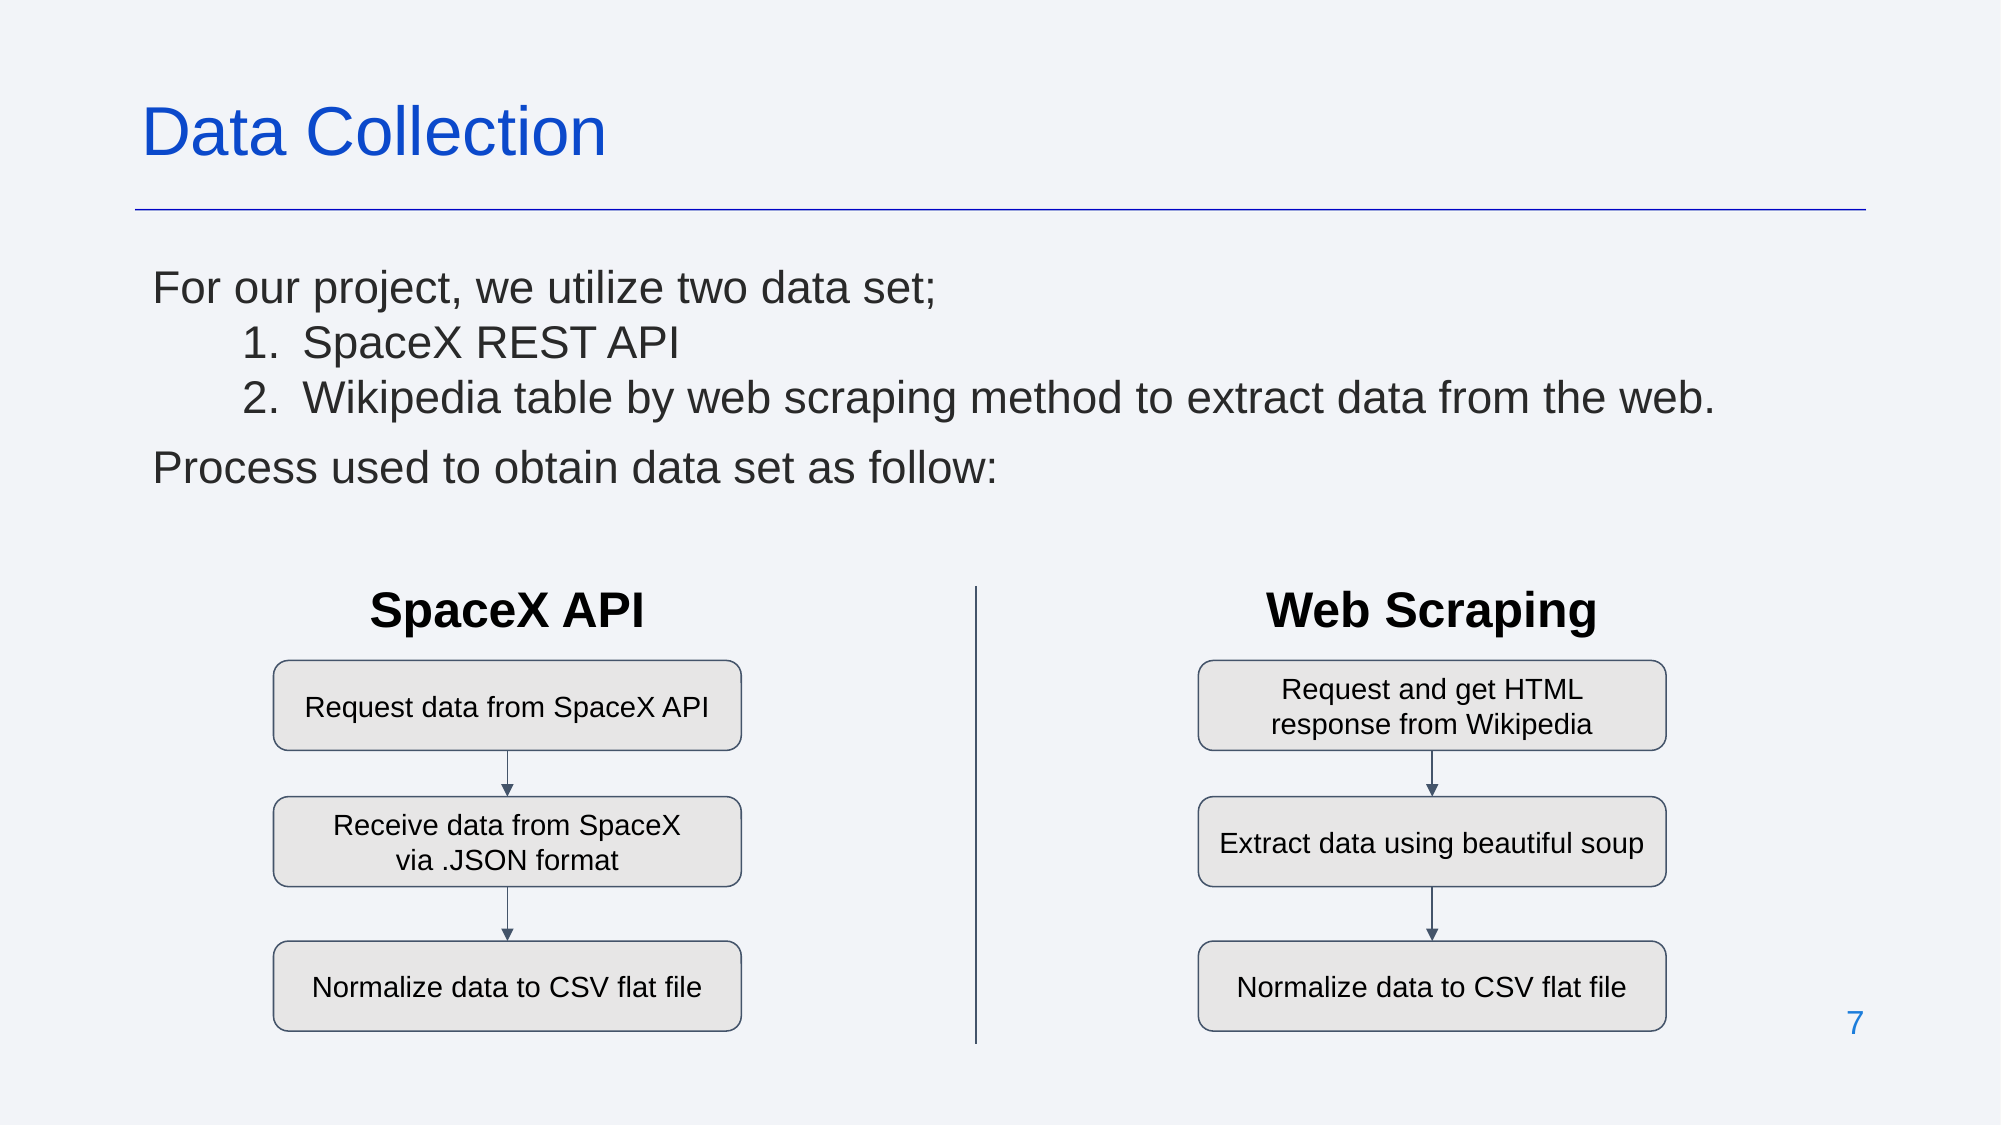

Data Collection
For our project, we utilize two data set;
SpaceX REST API
Wikipedia table by web scraping method to extract data from the web.
Process used to obtain data set as follow:
SpaceX API
Web Scraping
Request data from SpaceX API
Request and get HTML response from Wikipedia
Receive data from SpaceX via .JSON format
Extract data using beautiful soup
Normalize data to CSV flat file
Normalize data to CSV flat file
7